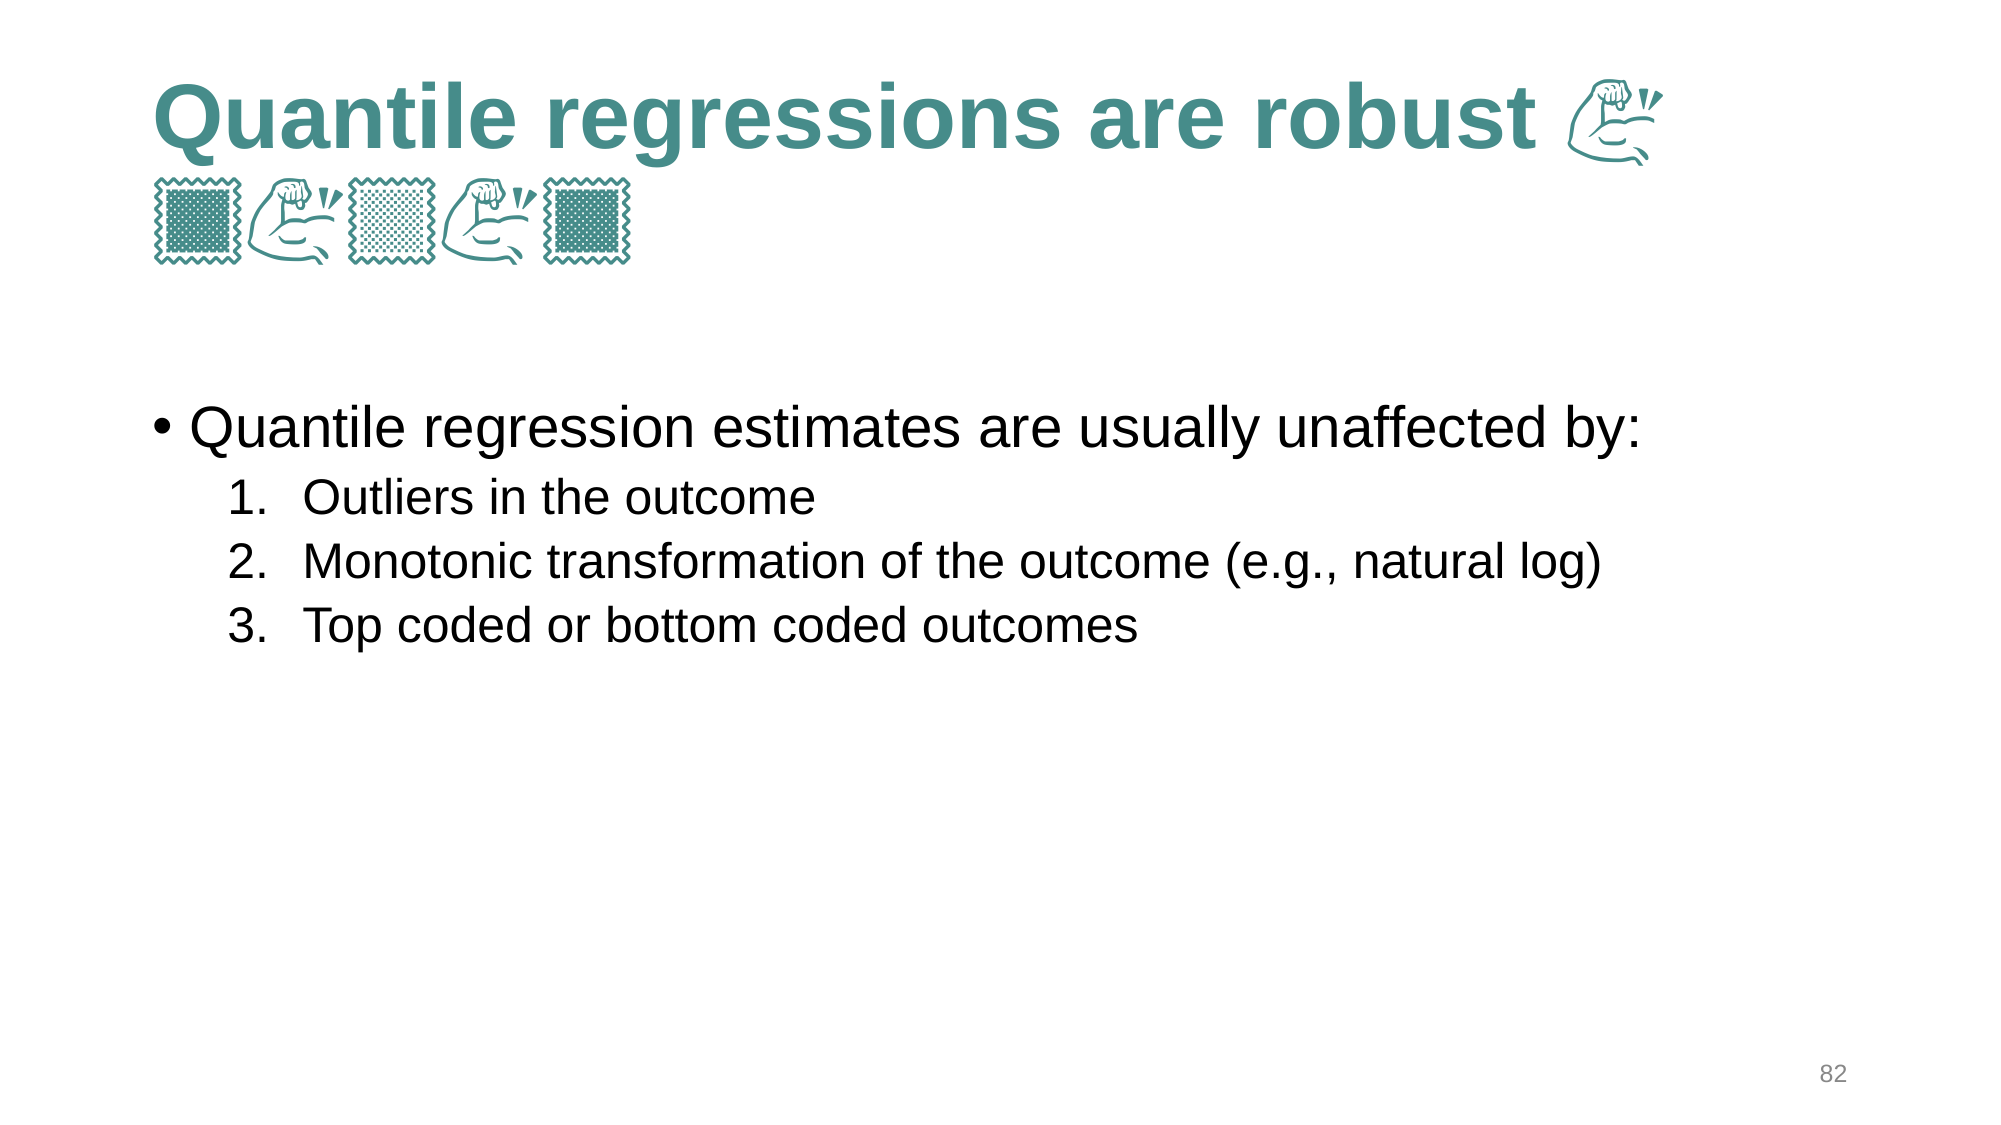

# Quantile regressions are robust 💪🏾💪🏼💪🏾

Quantile regression estimates are usually unaffected by:
Outliers in the outcome
Monotonic transformation of the outcome (e.g., natural log)
Top coded or bottom coded outcomes
82